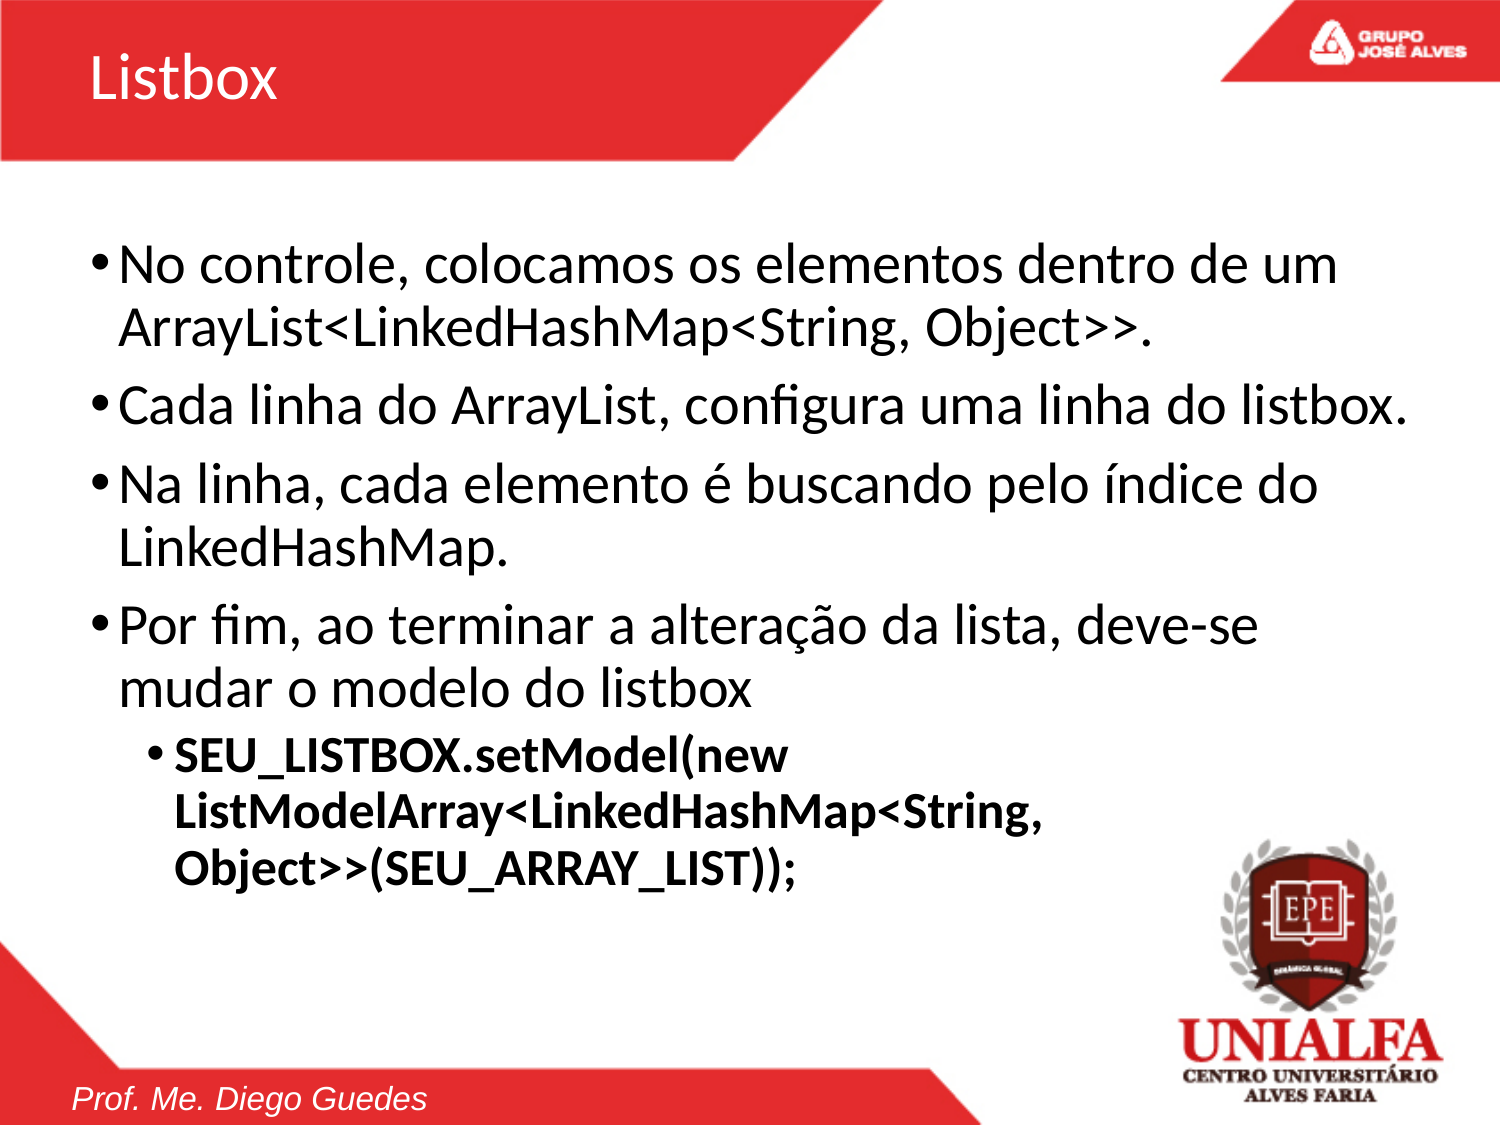

Listbox
No controle, colocamos os elementos dentro de um ArrayList<LinkedHashMap<String, Object>>.
Cada linha do ArrayList, configura uma linha do listbox.
Na linha, cada elemento é buscando pelo índice do LinkedHashMap.
Por fim, ao terminar a alteração da lista, deve-se mudar o modelo do listbox
SEU_LISTBOX.setModel(new ListModelArray<LinkedHashMap<String, Object>>(SEU_ARRAY_LIST));
Prof. Me. Diego Guedes